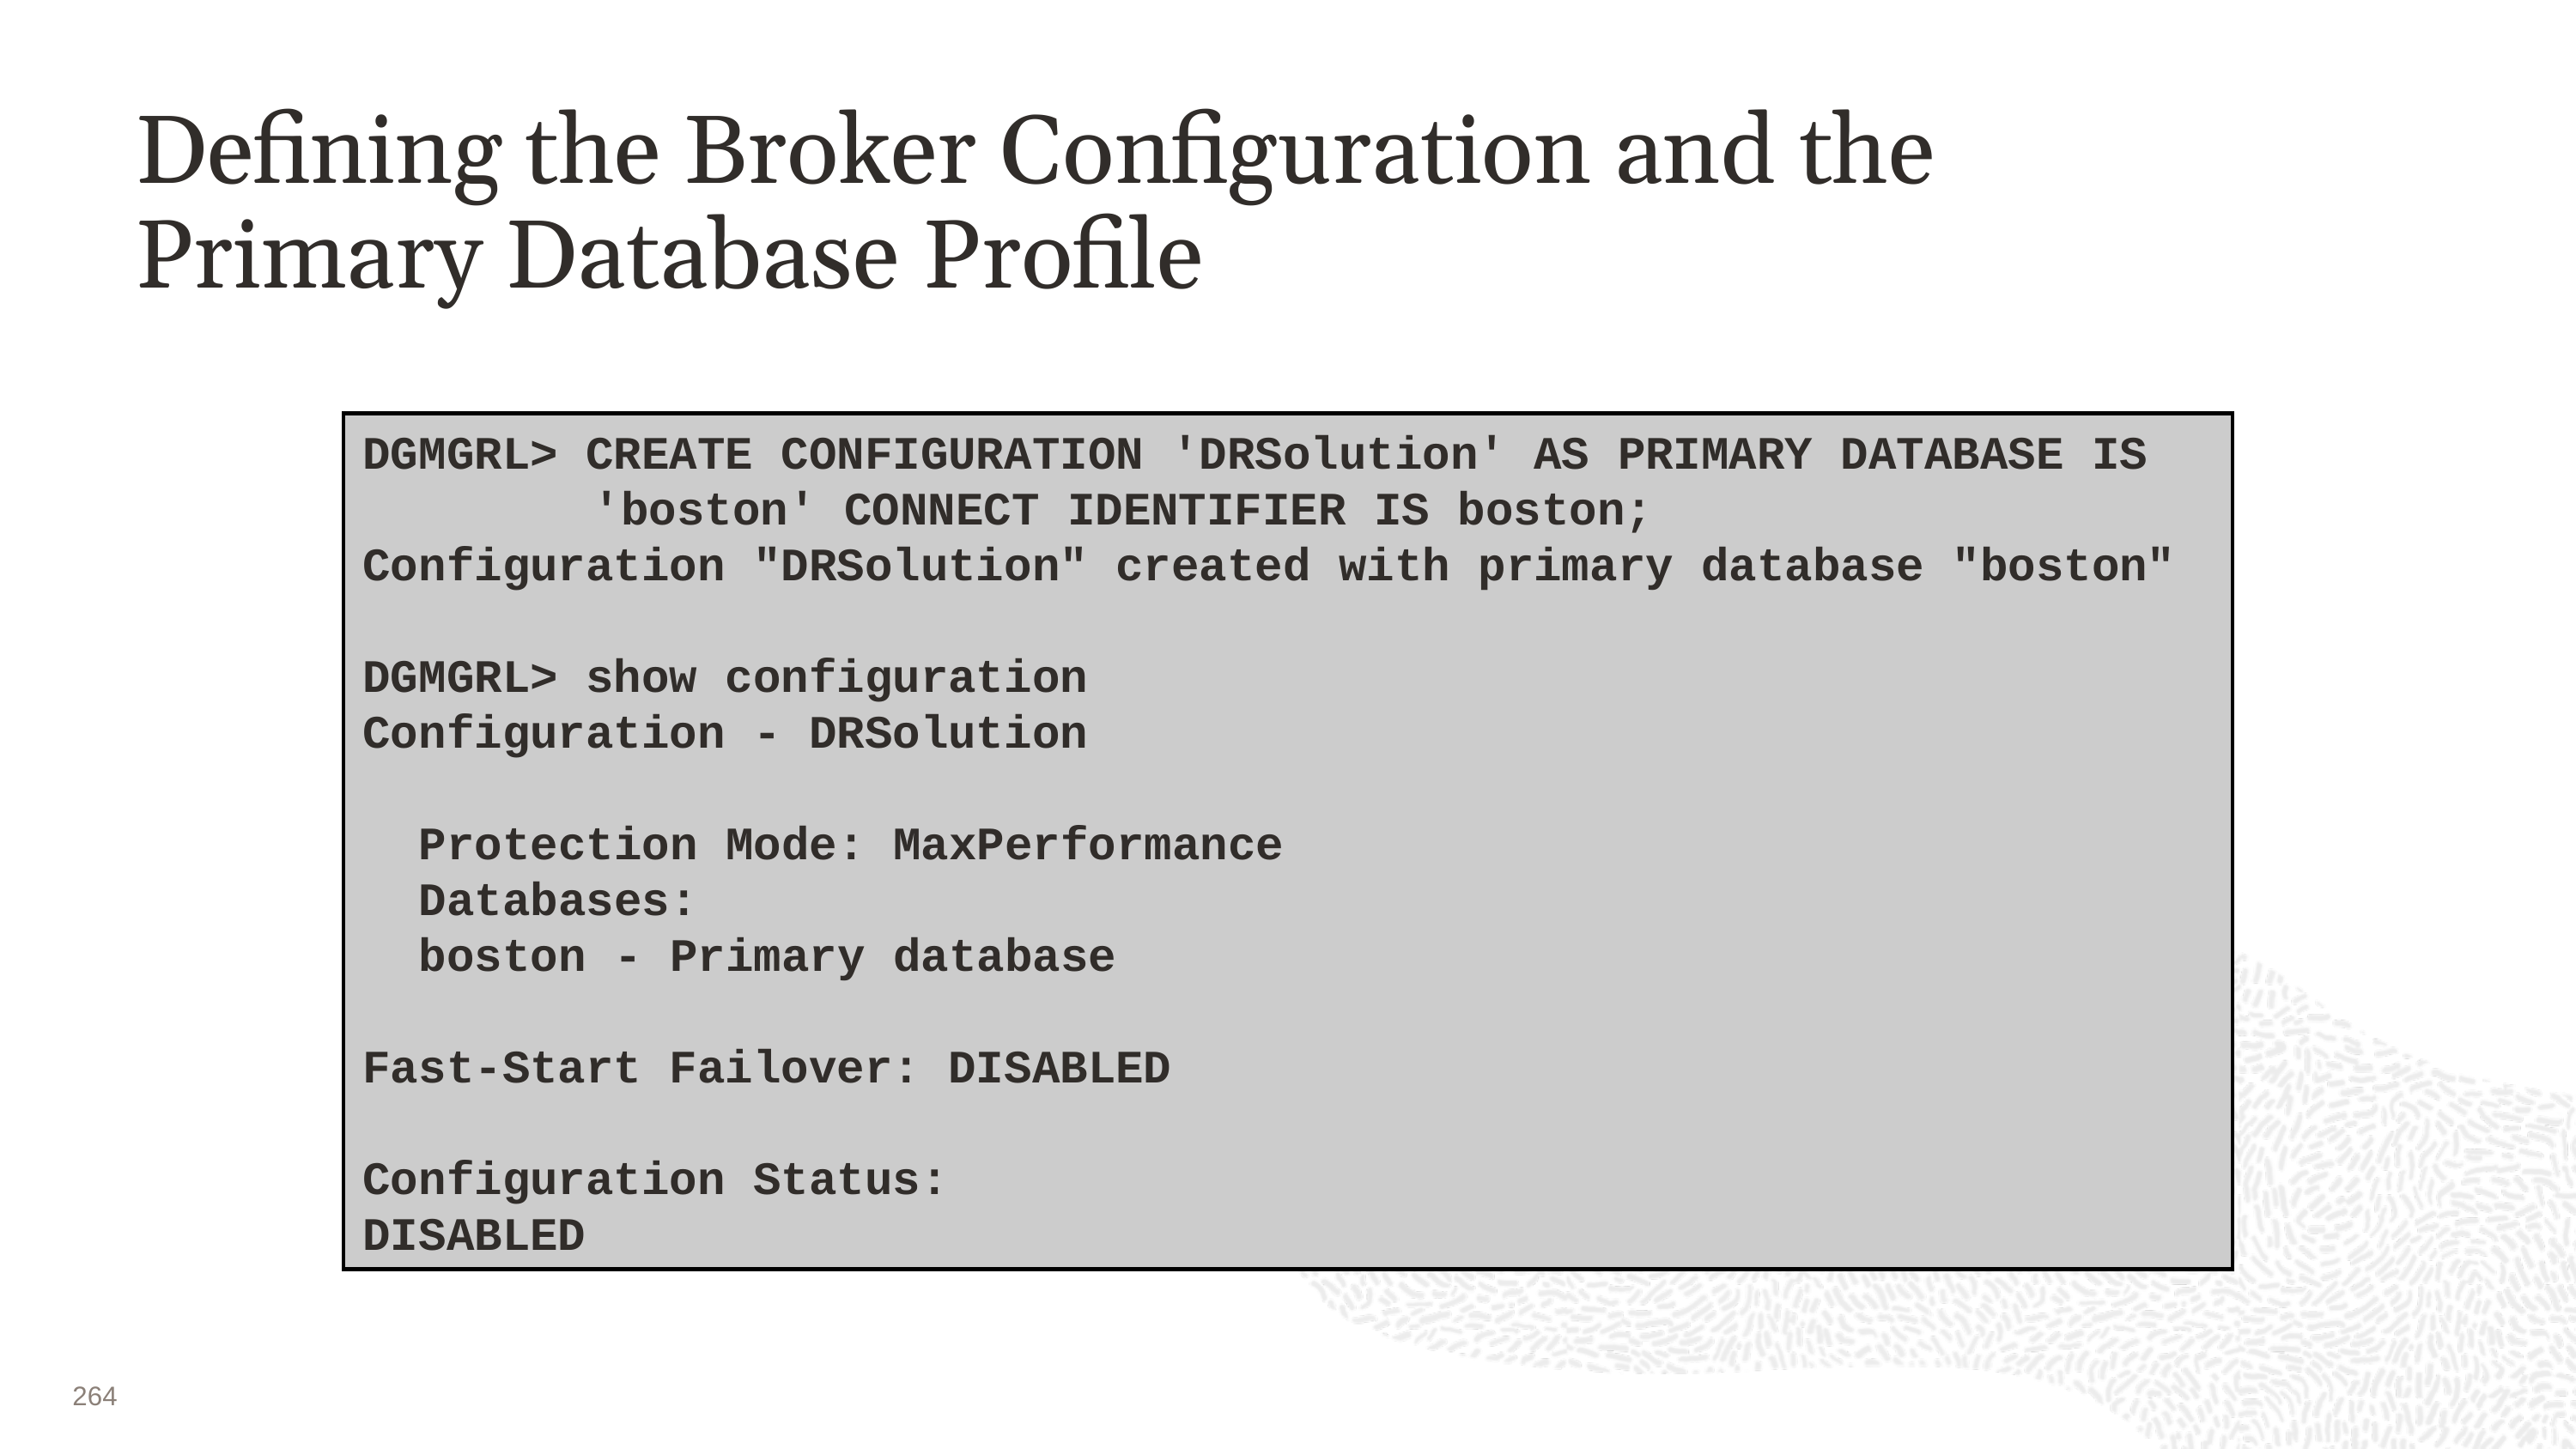

# Defining the Broker Configuration and the Primary Database Profile
DGMGRL> CREATE CONFIGURATION 'DRSolution' AS PRIMARY DATABASE IS 'boston' CONNECT IDENTIFIER IS boston;
Configuration "DRSolution" created with primary database "boston"

DGMGRL> show configuration
Configuration - DRSolution

  Protection Mode: MaxPerformance
  Databases:
  boston - Primary database

Fast-Start Failover: DISABLED

Configuration Status:
DISABLED